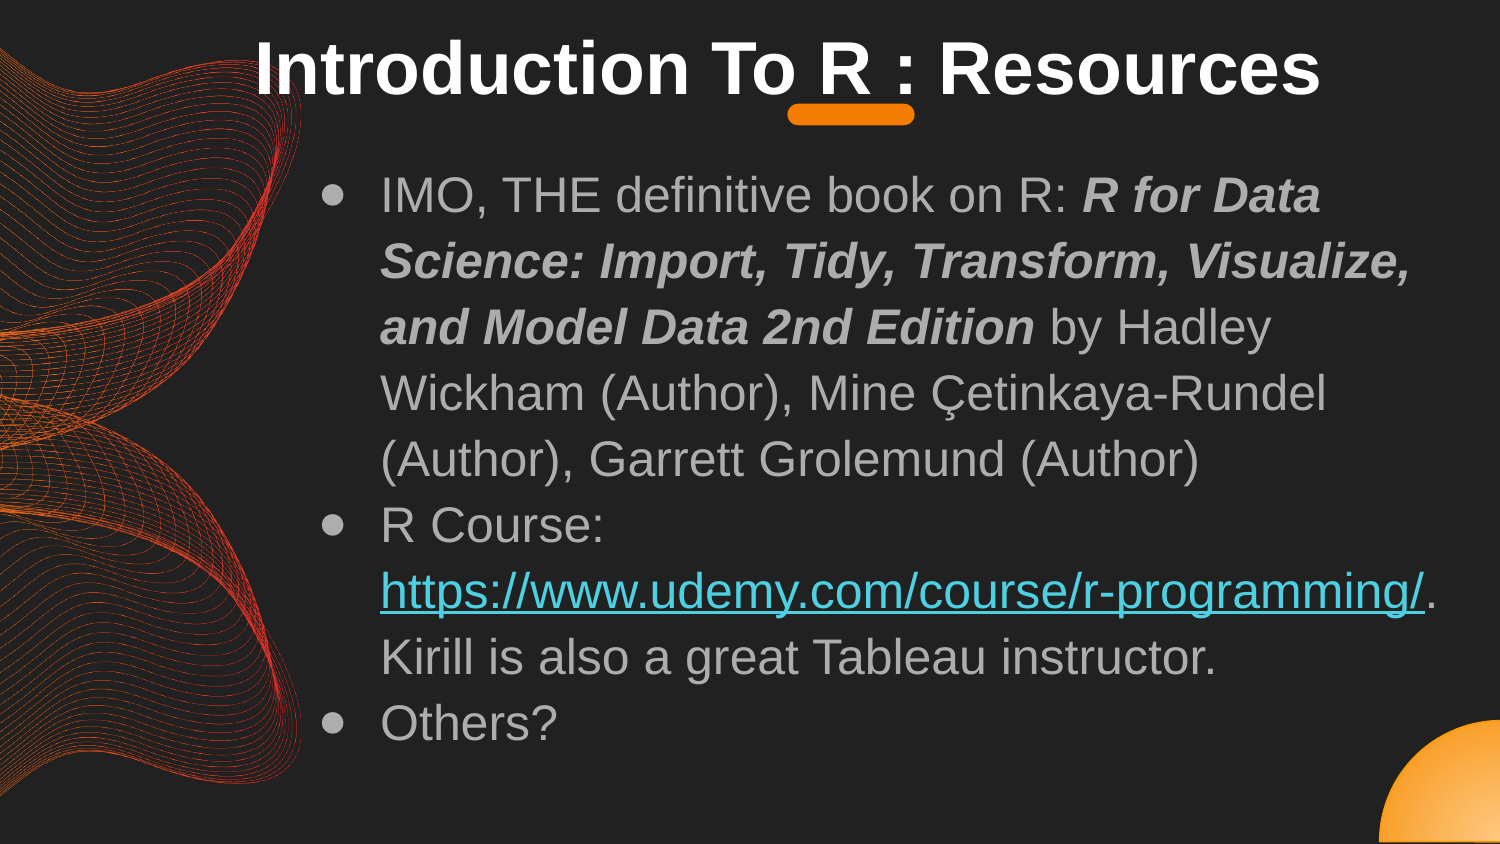

# Introduction To R : Resources
IMO, THE definitive book on R: R for Data Science: Import, Tidy, Transform, Visualize, and Model Data 2nd Edition by Hadley Wickham (Author), Mine Çetinkaya-Rundel (Author), Garrett Grolemund (Author)
R Course: https://www.udemy.com/course/r-programming/. Kirill is also a great Tableau instructor.
Others?